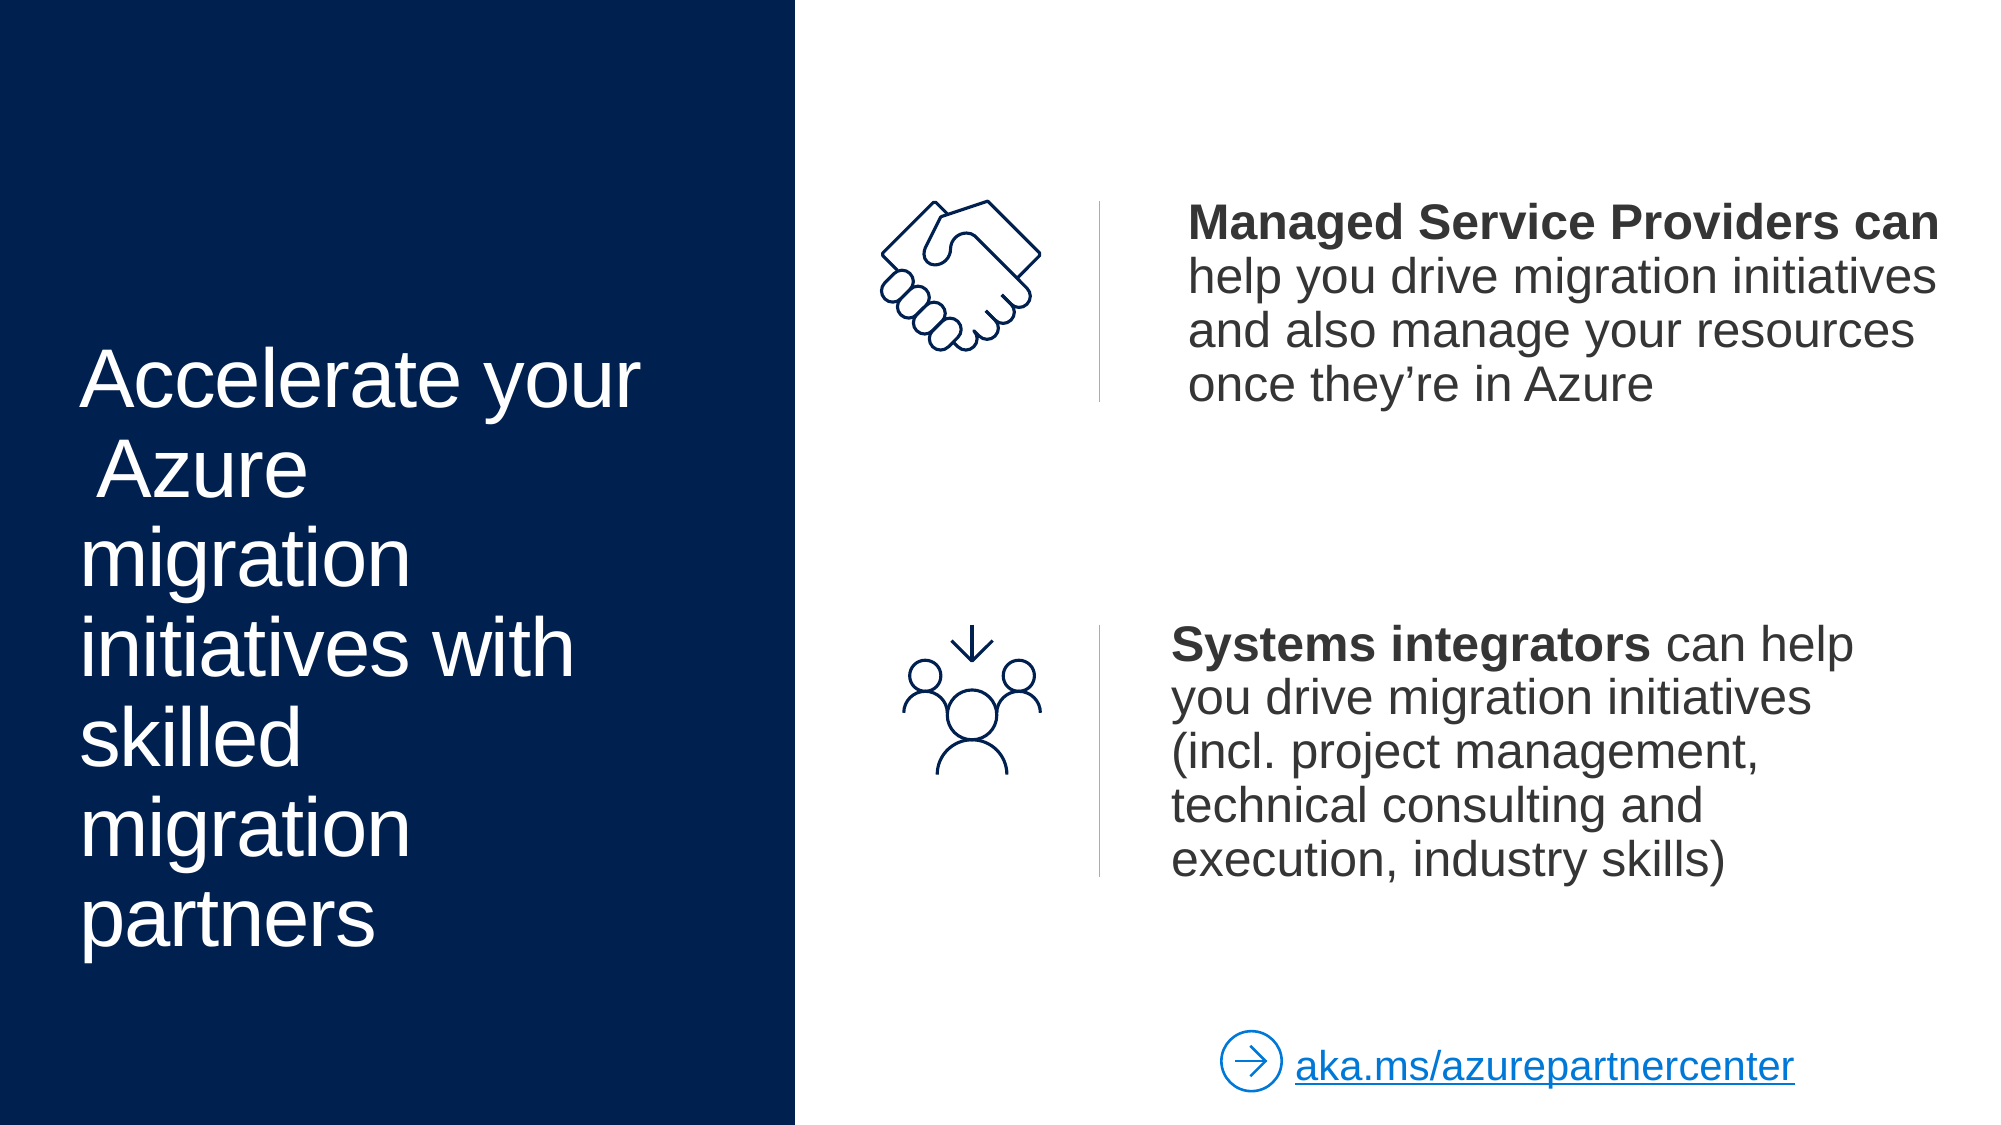

Managed Service Providers can
help you drive migration initiatives
and also manage your resources once they’re in Azure

Accelerate your  Azure migration initiatives with skilled migration partners
Systems integrators can help
you drive migration initiatives
(incl. project management, technical consulting and execution, industry skills)

aka.ms/azurepartnercenter